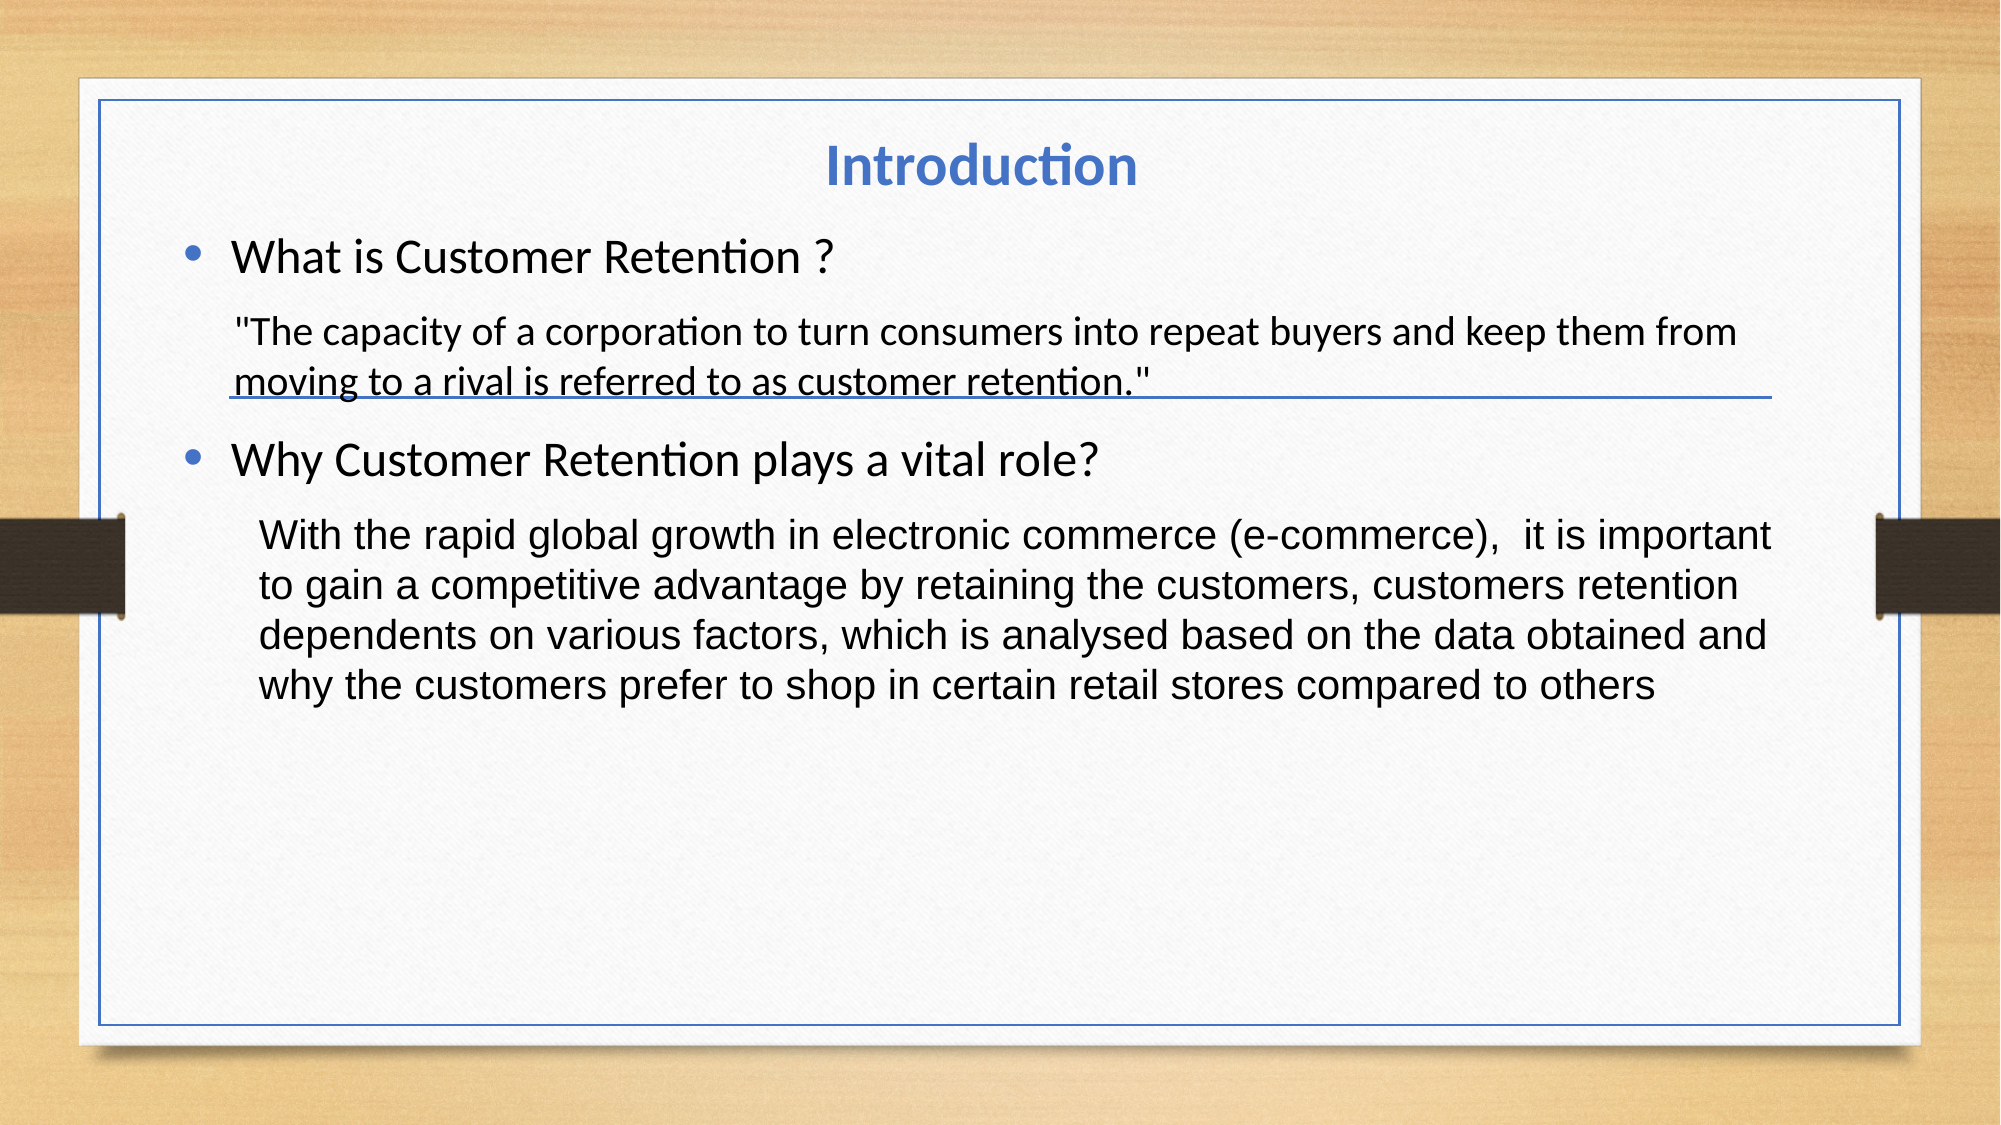

# Introduction
What is Customer Retention ?
"The capacity of a corporation to turn consumers into repeat buyers and keep them from moving to a rival is referred to as customer retention."
Why Customer Retention plays a vital role?
With the rapid global growth in electronic commerce (e-commerce),  it is important to gain a competitive advantage by retaining the customers, customers retention dependents on various factors, which is analysed based on the data obtained and why the customers prefer to shop in certain retail stores compared to others